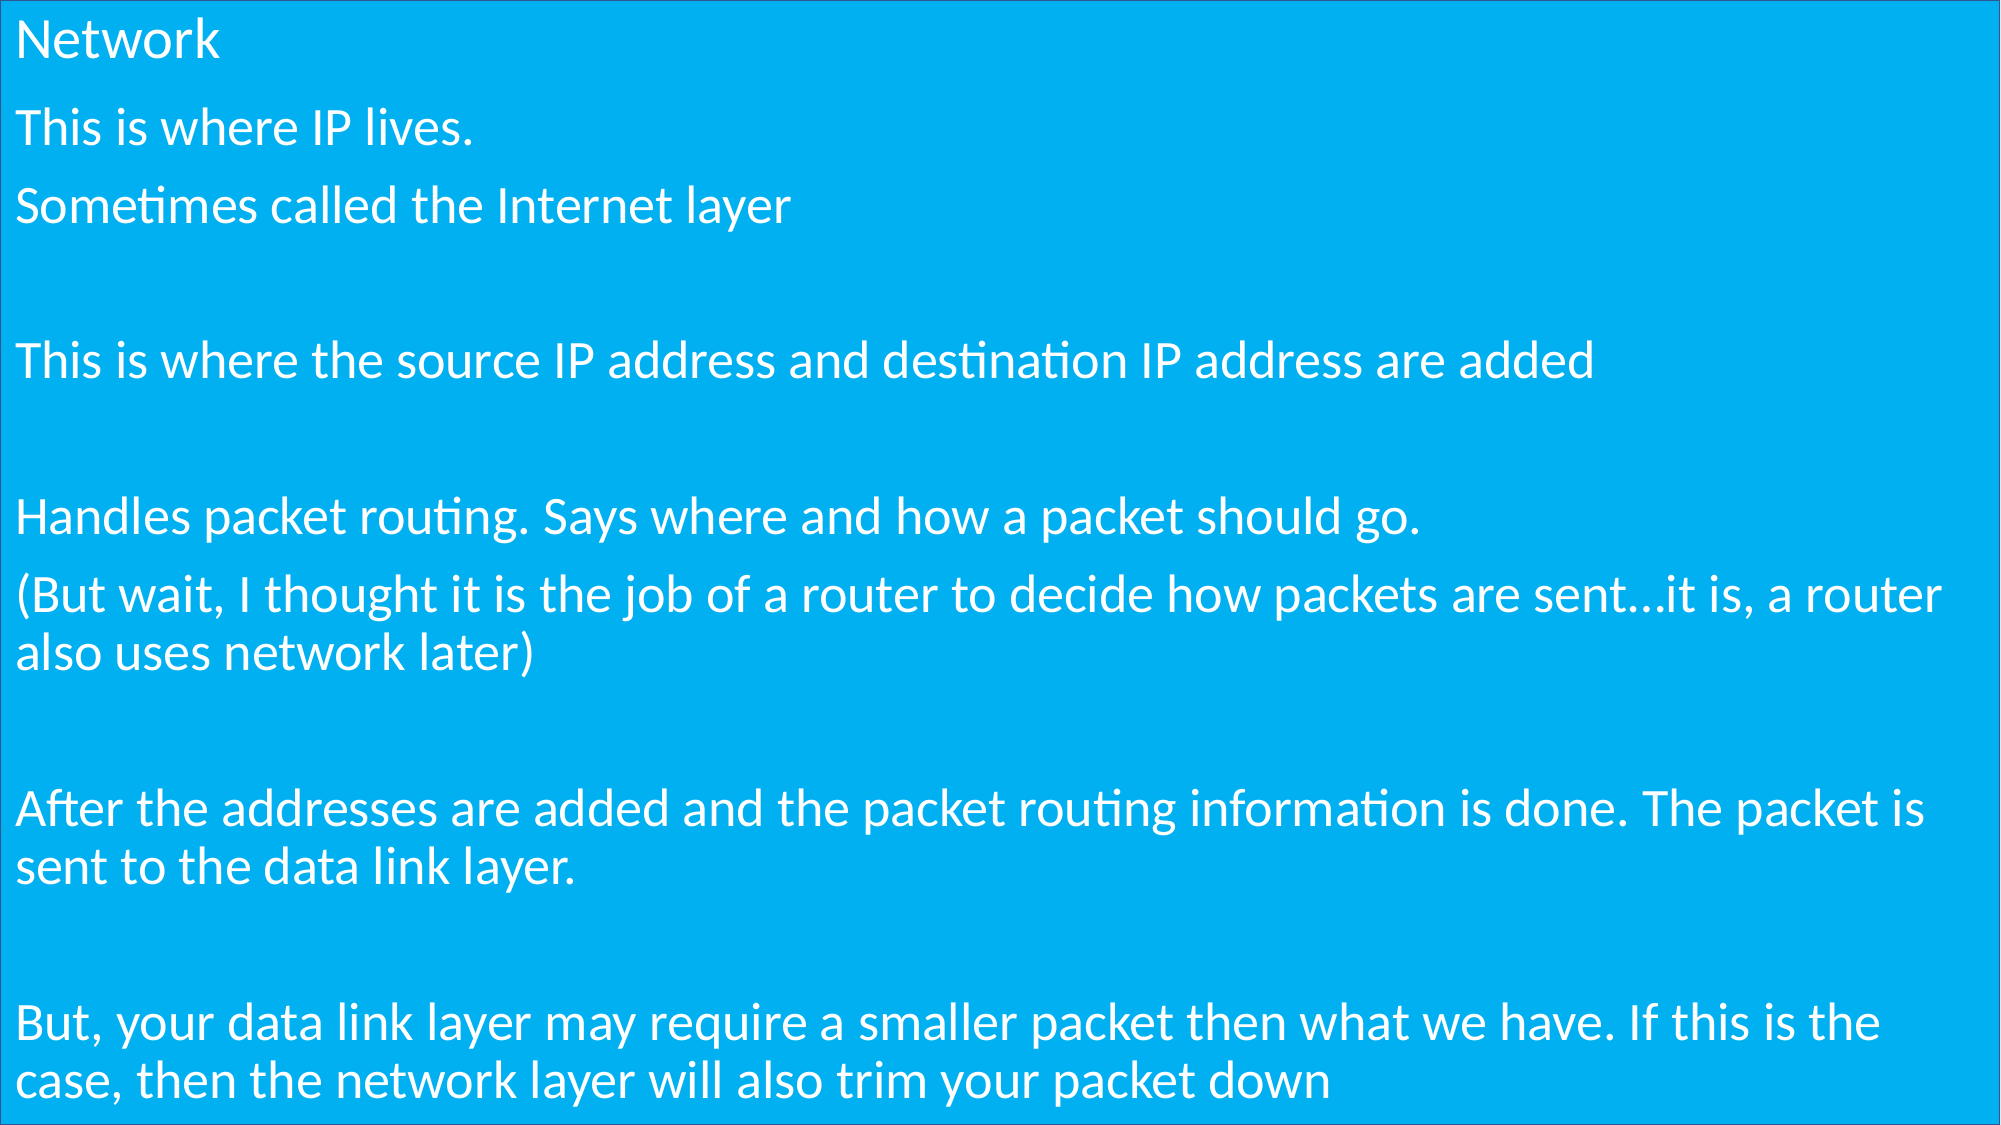

# Network
This is where IP lives.
Sometimes called the Internet layer

This is where the source IP address and destination IP address are added

Handles packet routing. Says where and how a packet should go.
(But wait, I thought it is the job of a router to decide how packets are sent…it is, a router also uses network later)

After the addresses are added and the packet routing information is done. The packet is sent to the data link layer.

But, your data link layer may require a smaller packet then what we have. If this is the case, then the network layer will also trim your packet down